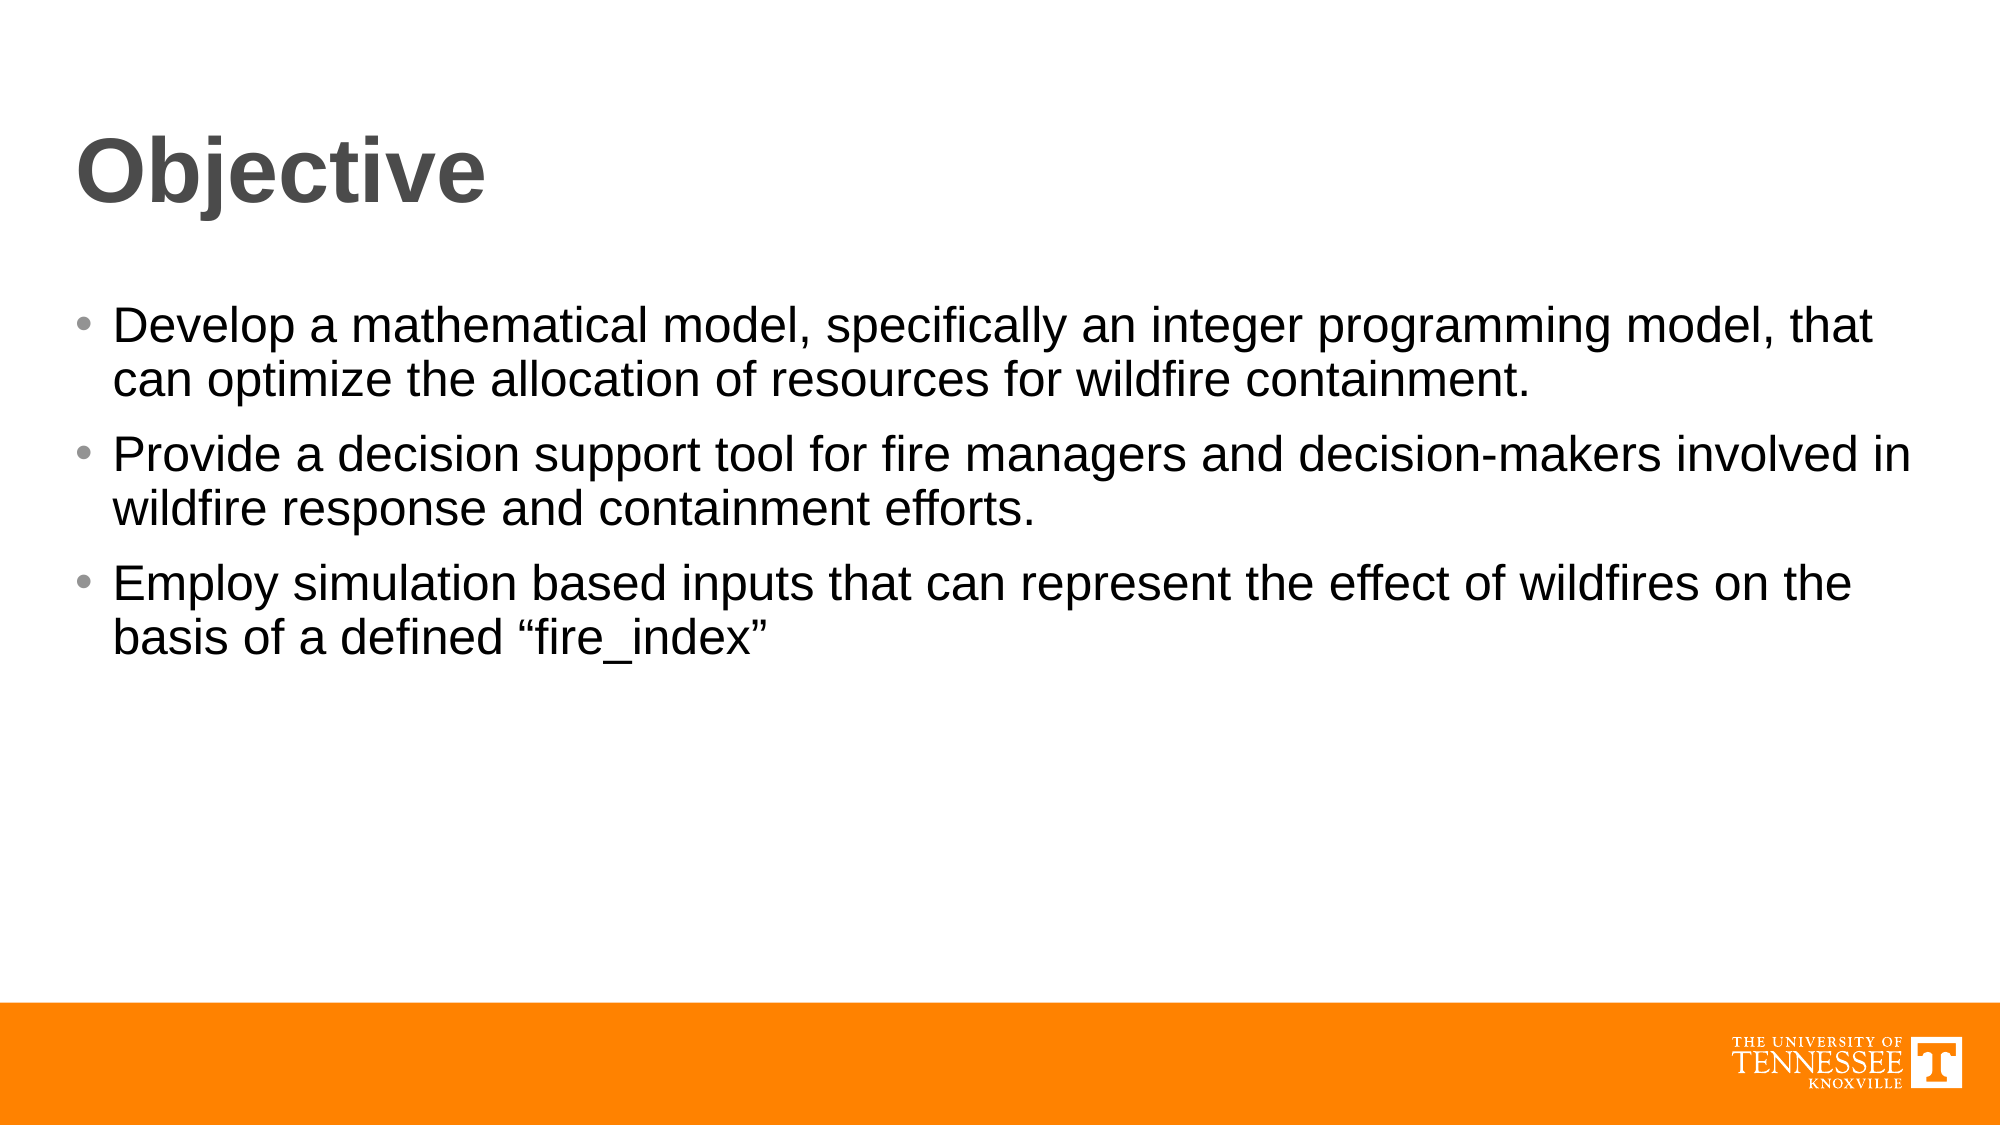

# Objective
Develop a mathematical model, specifically an integer programming model, that can optimize the allocation of resources for wildfire containment.
Provide a decision support tool for fire managers and decision-makers involved in wildfire response and containment efforts.
Employ simulation based inputs that can represent the effect of wildfires on the basis of a defined “fire_index”